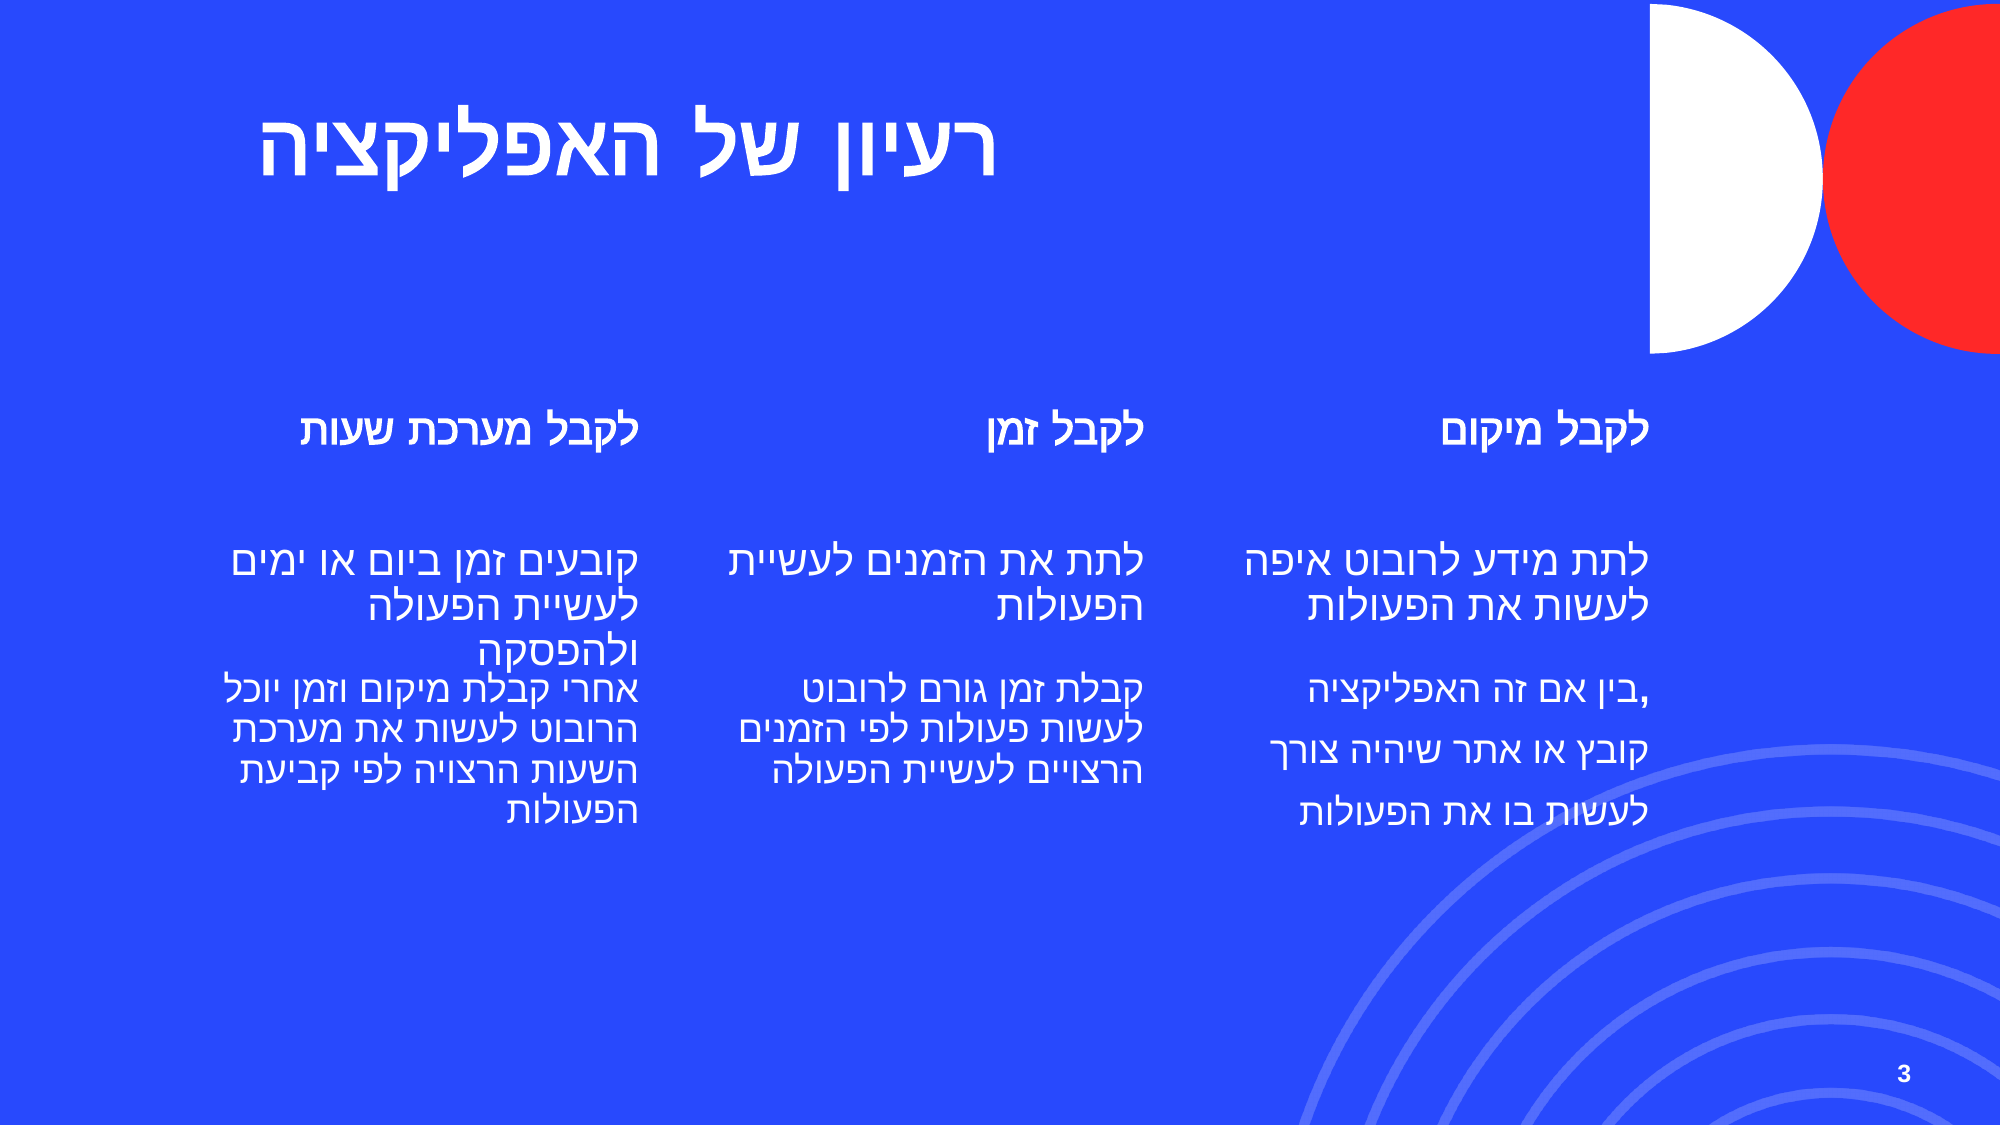

# רעיון של האפליקציה
לקבל מערכת שעות
לקבל זמן
לקבל מיקום
קובעים זמן ביום או ימים לעשיית הפעולה ולהפסקה
לתת את הזמנים לעשיית הפעולות
לתת מידע לרובוט איפה לעשות את הפעולות
אחרי קבלת מיקום וזמן יוכל הרובוט לעשות את מערכת השעות הרצויה לפי קביעת הפעולות
קבלת זמן גורם לרובוט לעשות פעולות לפי הזמנים הרצויים לעשיית הפעולה
 בין אם זה האפליקציה,
 קובץ או אתר שיהיה צורך
 לעשות בו את הפעולות
3